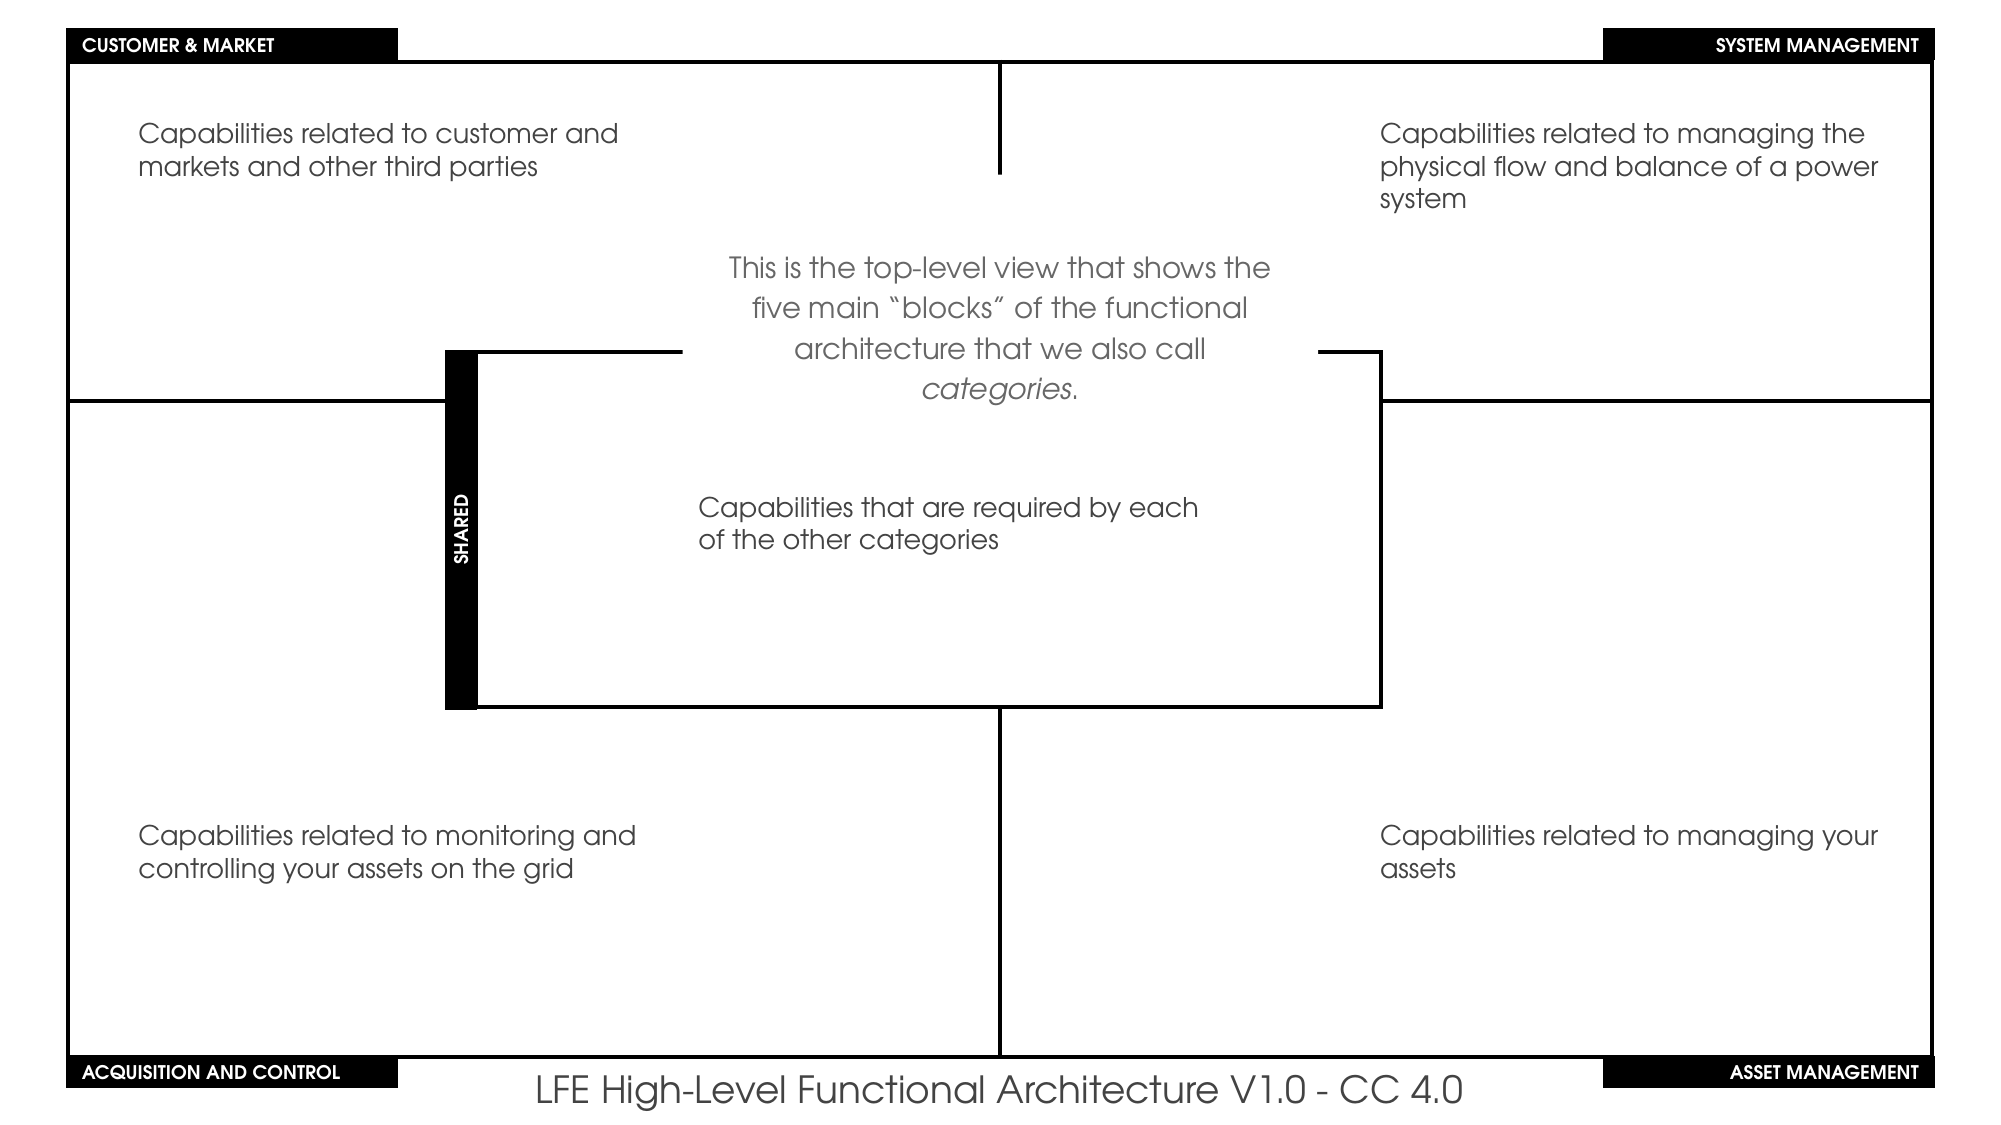

CUSTOMER & MARKET
SYSTEM MANAGEMENT
SHARED
ACQUISITION AND CONTROL
ASSET MANAGEMENT
|  |  |
| --- | --- |
|  |  |
Capabilities related to customer and markets and other third parties
Capabilities related to managing the physical flow and balance of a power system
This is the top-level view that shows the five main “blocks” of the functional architecture that we also call categories.
|  |
| --- |
Capabilities that are required by each of the other categories
Capabilities related to monitoring and controlling your assets on the grid
Capabilities related to managing your assets
LFE High-Level Functional Architecture V1.0 - CC 4.0